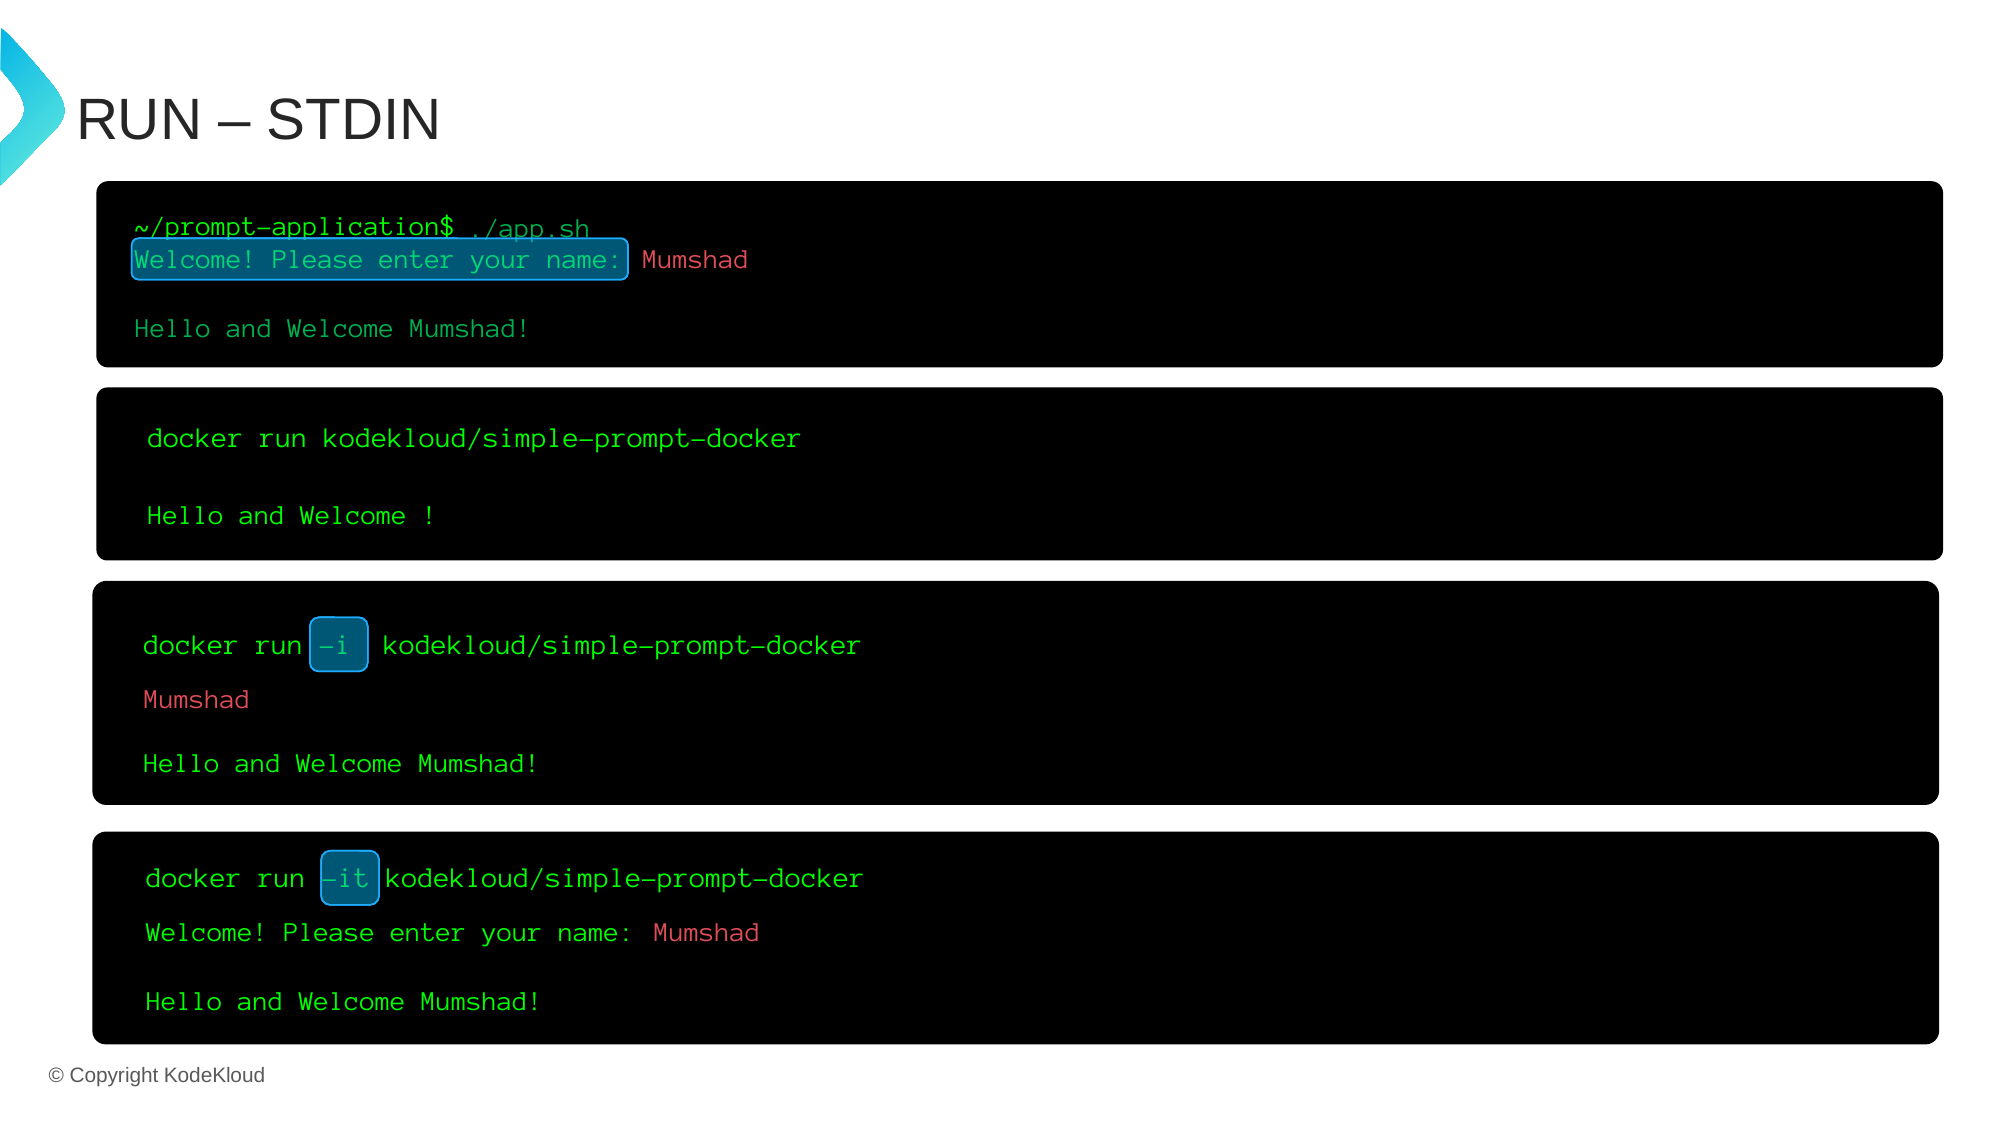

# RUN – STDIN

~/prompt-application$

./app.sh
Welcome! Please enter your name:
Mumshad

Hello and Welcome Mumshad!

docker run kodekloud/simple-prompt-docker

Hello and Welcome !

docker run –i  kodekloud/simple-prompt-docker

Mumshad
Hello and Welcome Mumshad!

docker run –it kodekloud/simple-prompt-docker

Welcome! Please enter your name:
Mumshad
Hello and Welcome Mumshad!